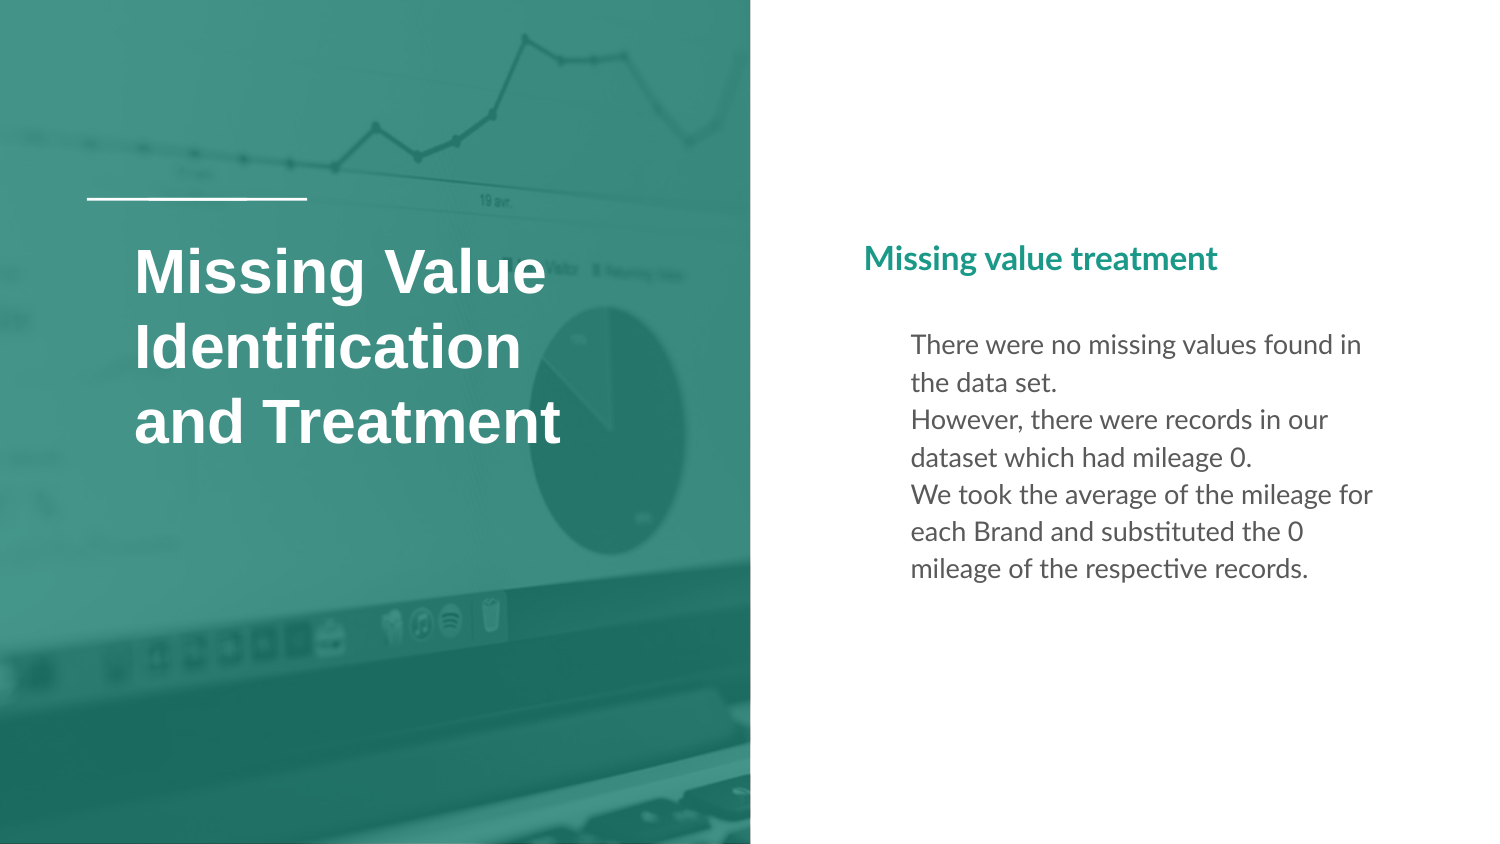

# Missing Value Identification and Treatment

Missing value treatment

There were no missing values found in the data set.
However, there were records in our dataset which had mileage 0.
We took the average of the mileage for each Brand and substituted the 0 mileage of the respective records.